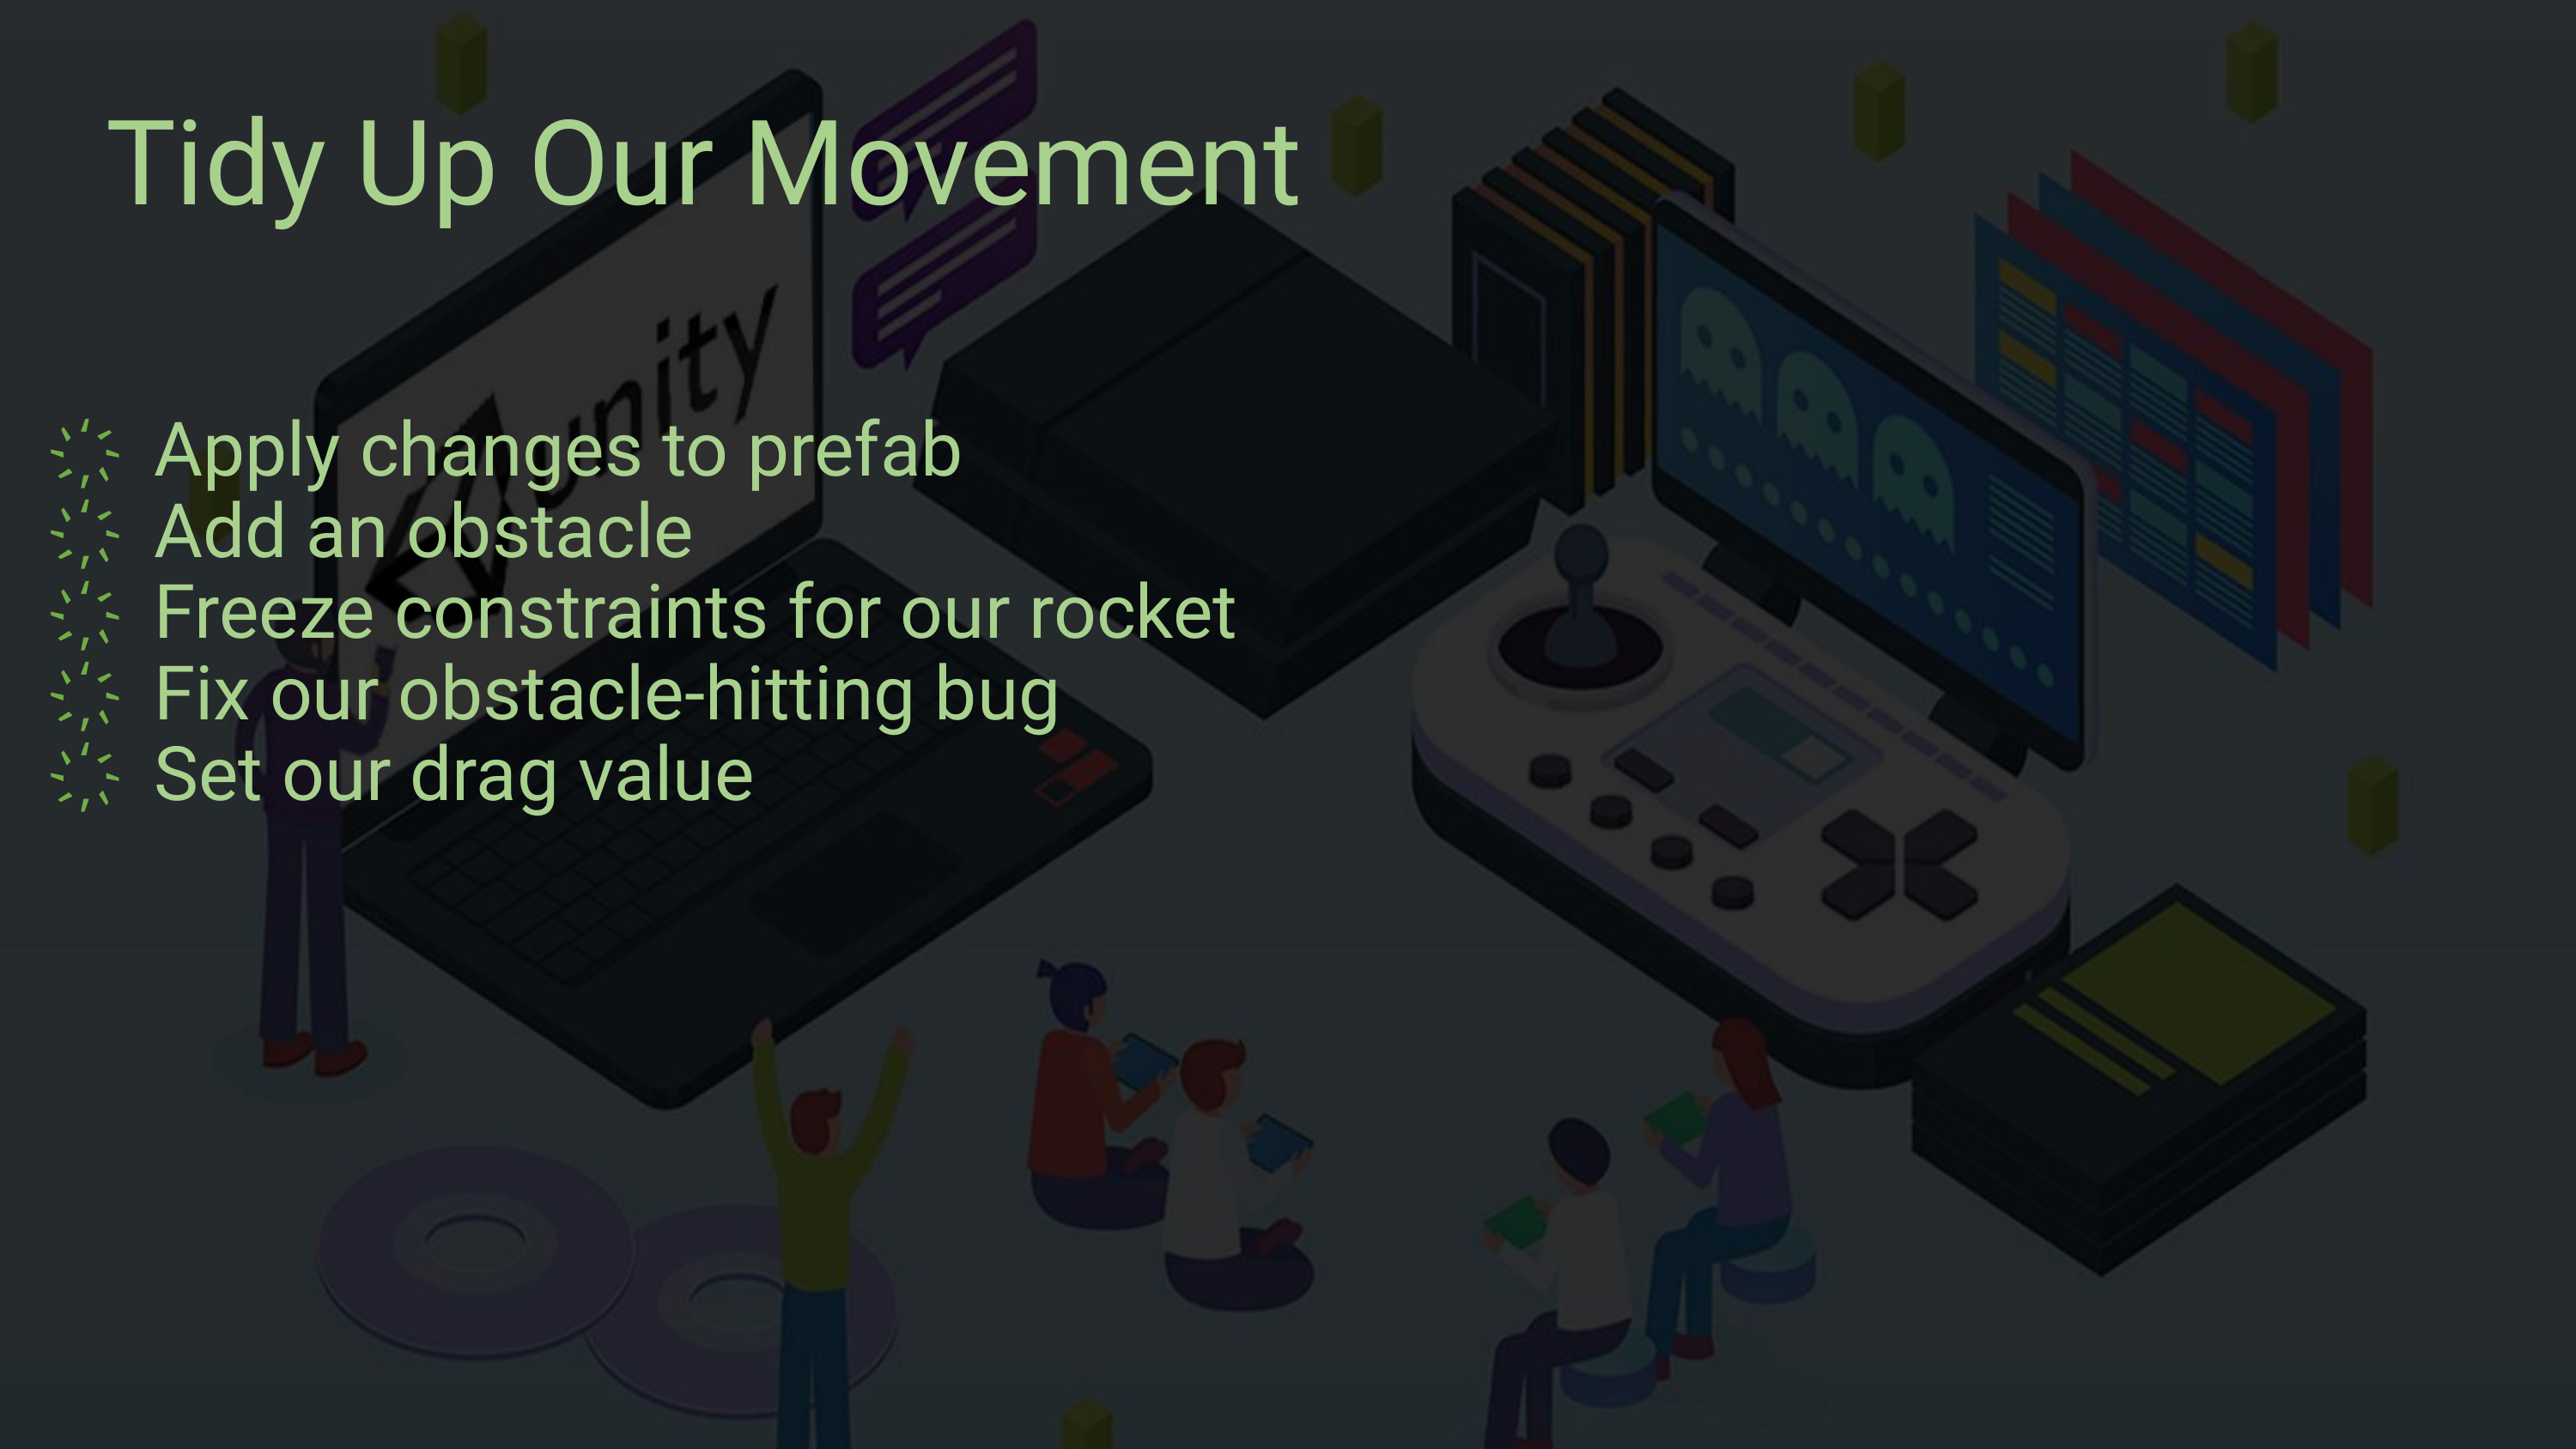

# Tidy Up Our Movement
Apply changes to prefab
Add an obstacle
Freeze constraints for our rocket
Fix our obstacle-hitting bug
Set our drag value